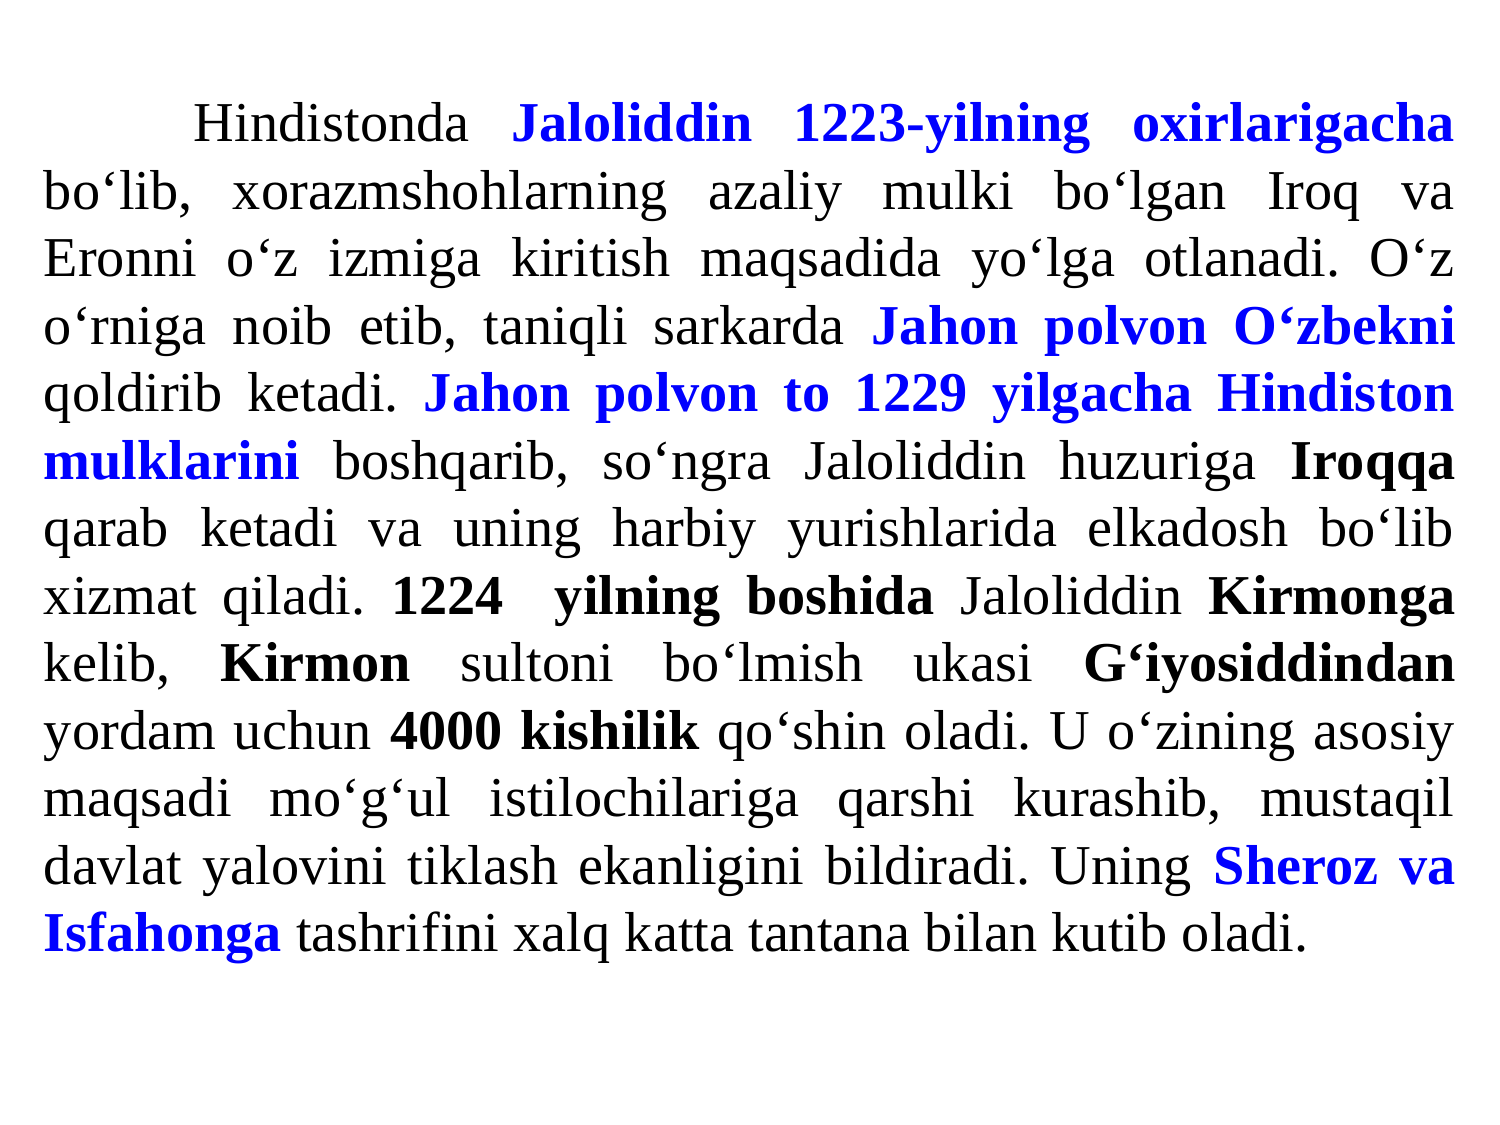

Hindistonda Jaloliddin 1223-yilning oxirlarigacha bo‘lib, xorazmshohlarning azaliy mulki bo‘lgan Iroq va Eronni o‘z izmiga kiritish maqsadida yo‘lga otlanadi. O‘z o‘rniga noib etib, taniqli sarkarda Jahon polvon O‘zbekni qoldirib ketadi. Jahon polvon to 1229 yilgacha Hindiston mulklarini boshqarib, so‘ngra Jaloliddin huzuriga Iroqqa qarab ketadi va uning harbiy yurishlarida elkadosh bo‘lib xizmat qiladi. 1224  yilning boshida Jaloliddin Kirmonga kelib, Kirmon sultoni bo‘lmish ukasi G‘iyosiddindan yordam uchun 4000 kishilik qo‘shin oladi. U o‘zining asosiy maqsadi mo‘g‘ul istilochilariga qarshi kurashib, mustaqil davlat yalovini tiklash ekanligini bildiradi. Uning Sheroz va Isfahonga tashrifini xalq katta tantana bilan kutib oladi.